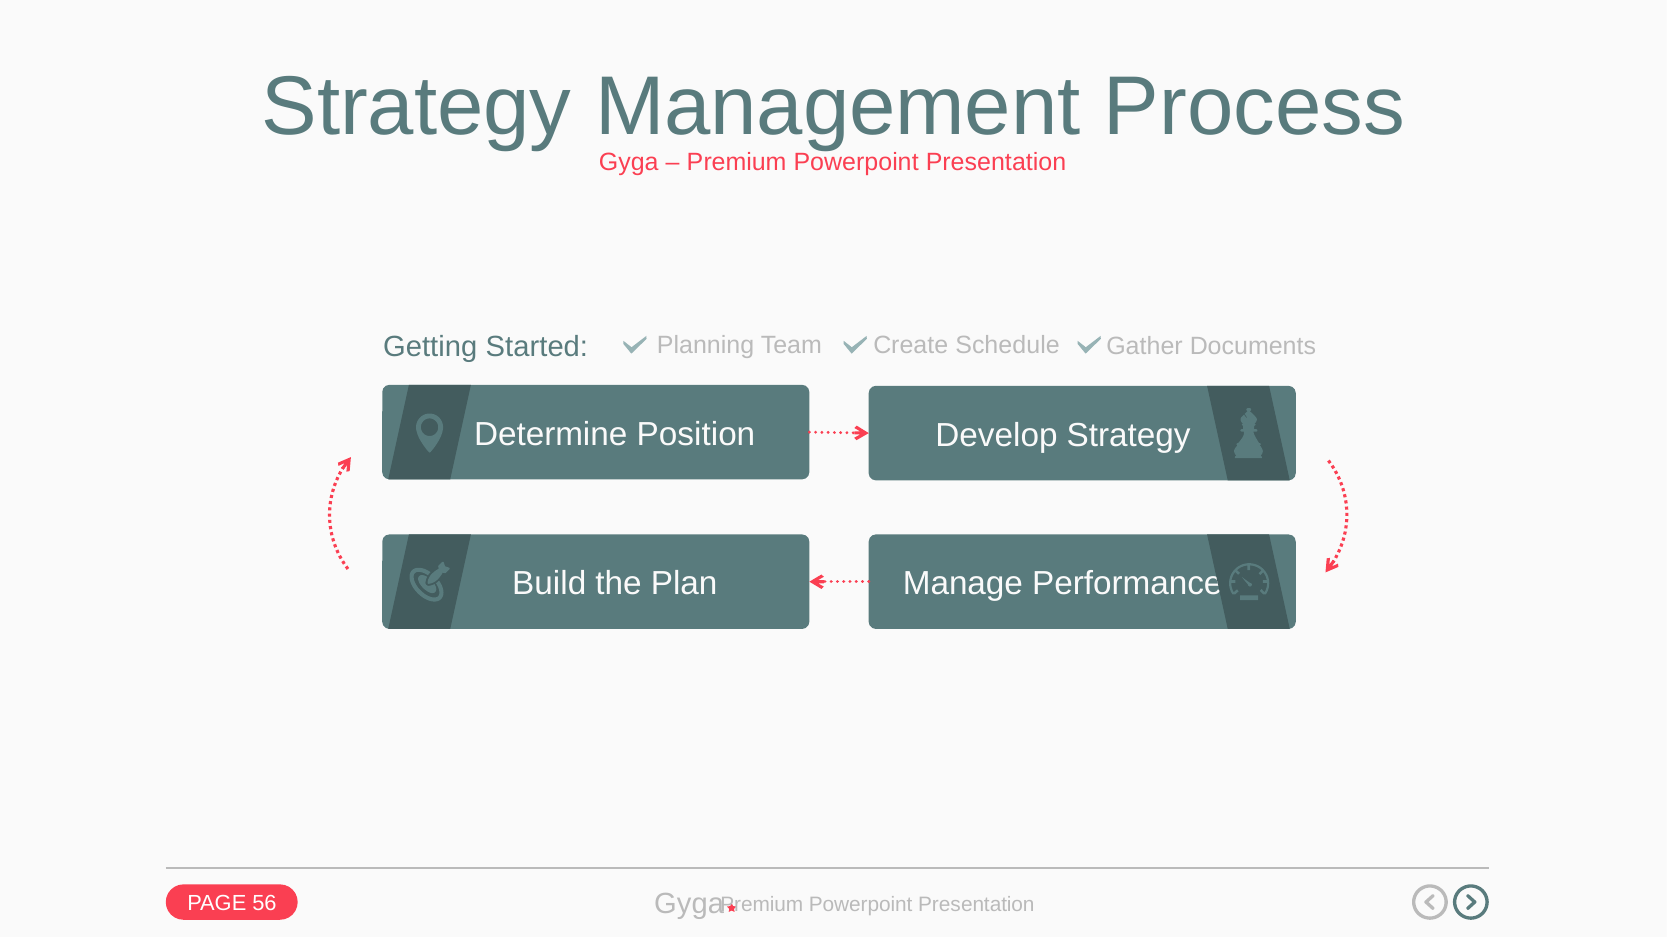

Strategy Management Process
Gyga – Premium Powerpoint Presentation
Getting Started:
Planning Team
Create Schedule
Gather Documents

Determine Position

Develop Strategy

Build the Plan

Manage Performance